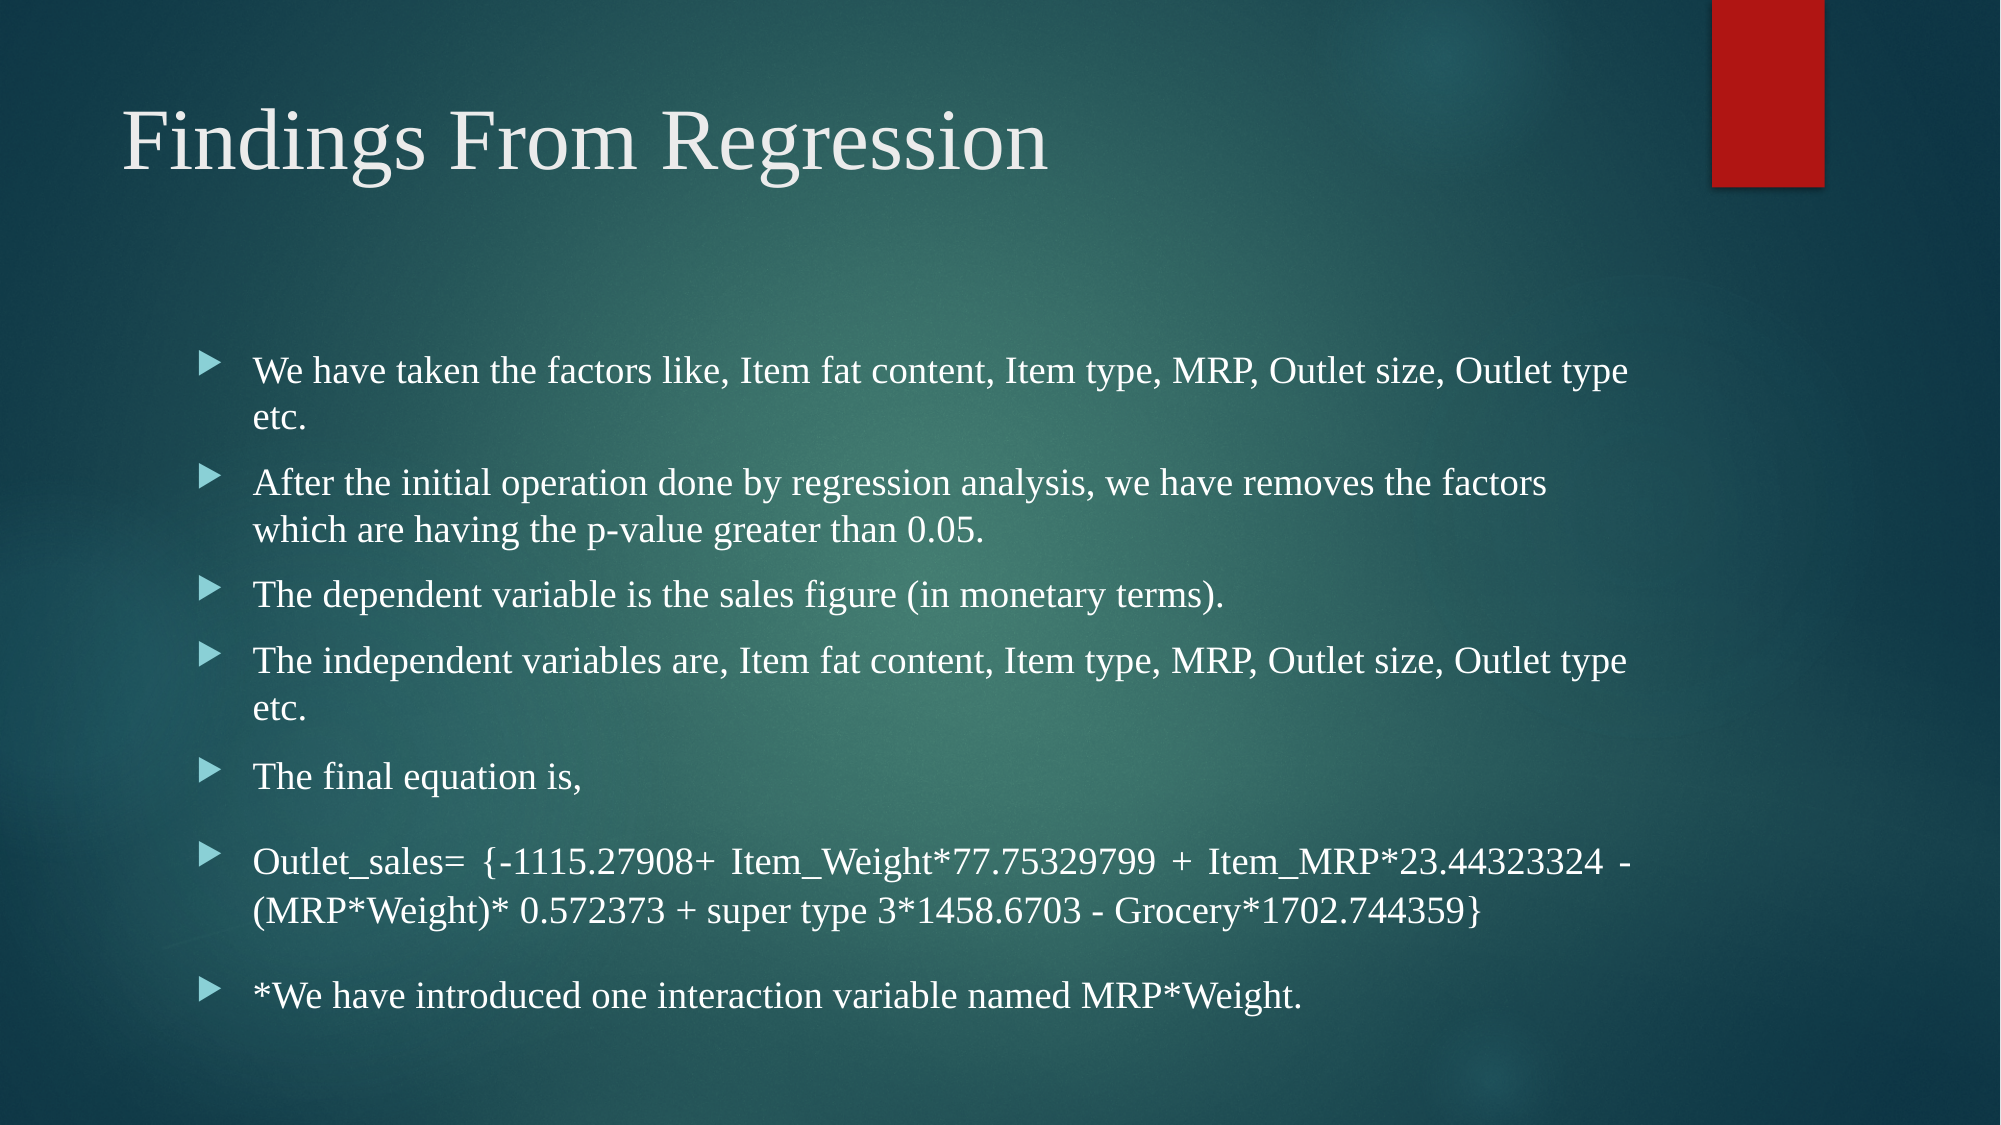

# Findings From Regression
We have taken the factors like, Item fat content, Item type, MRP, Outlet size, Outlet type etc.
After the initial operation done by regression analysis, we have removes the factors which are having the p-value greater than 0.05.
The dependent variable is the sales figure (in monetary terms).
The independent variables are, Item fat content, Item type, MRP, Outlet size, Outlet type etc.
The final equation is,
Outlet_sales= {-1115.27908+ Item_Weight*77.75329799 + Item_MRP*23.44323324 - (MRP*Weight)* 0.572373 + super type 3*1458.6703 - Grocery*1702.744359}
*We have introduced one interaction variable named MRP*Weight.